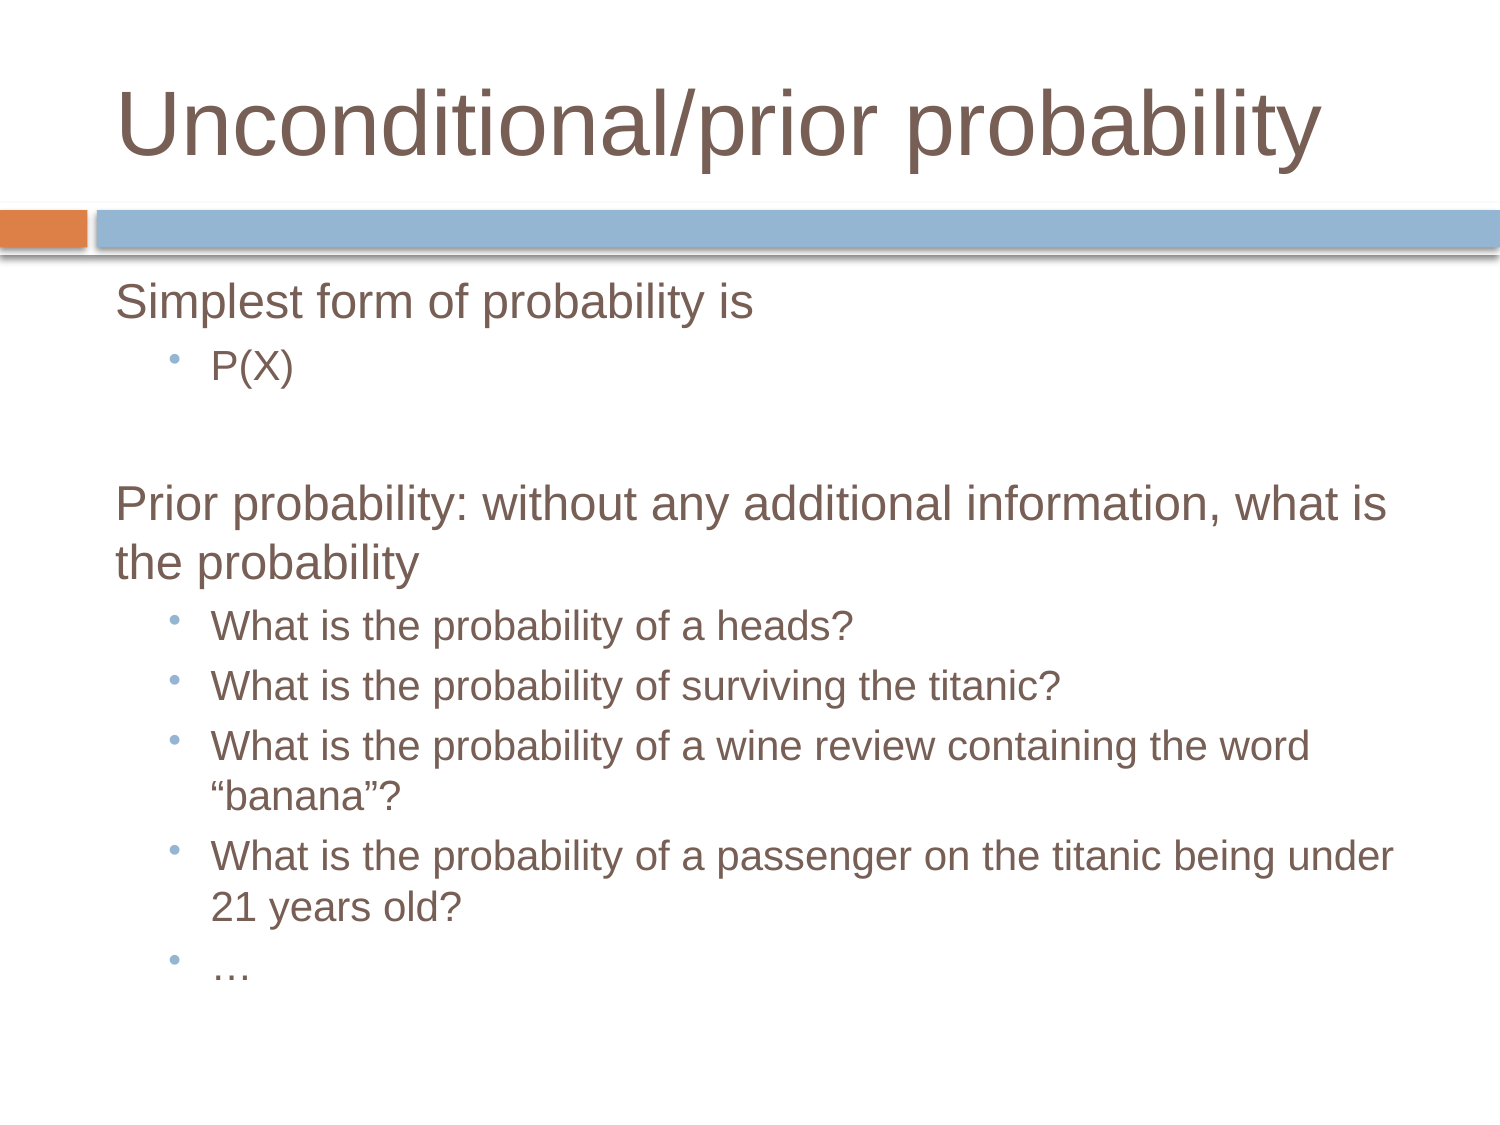

# Unconditional/prior probability
Simplest form of probability is
P(X)

Prior probability: without any additional information, what is the probability
What is the probability of a heads?
What is the probability of surviving the titanic?
What is the probability of a wine review containing the word “banana”?
What is the probability of a passenger on the titanic being under 21 years old?
…